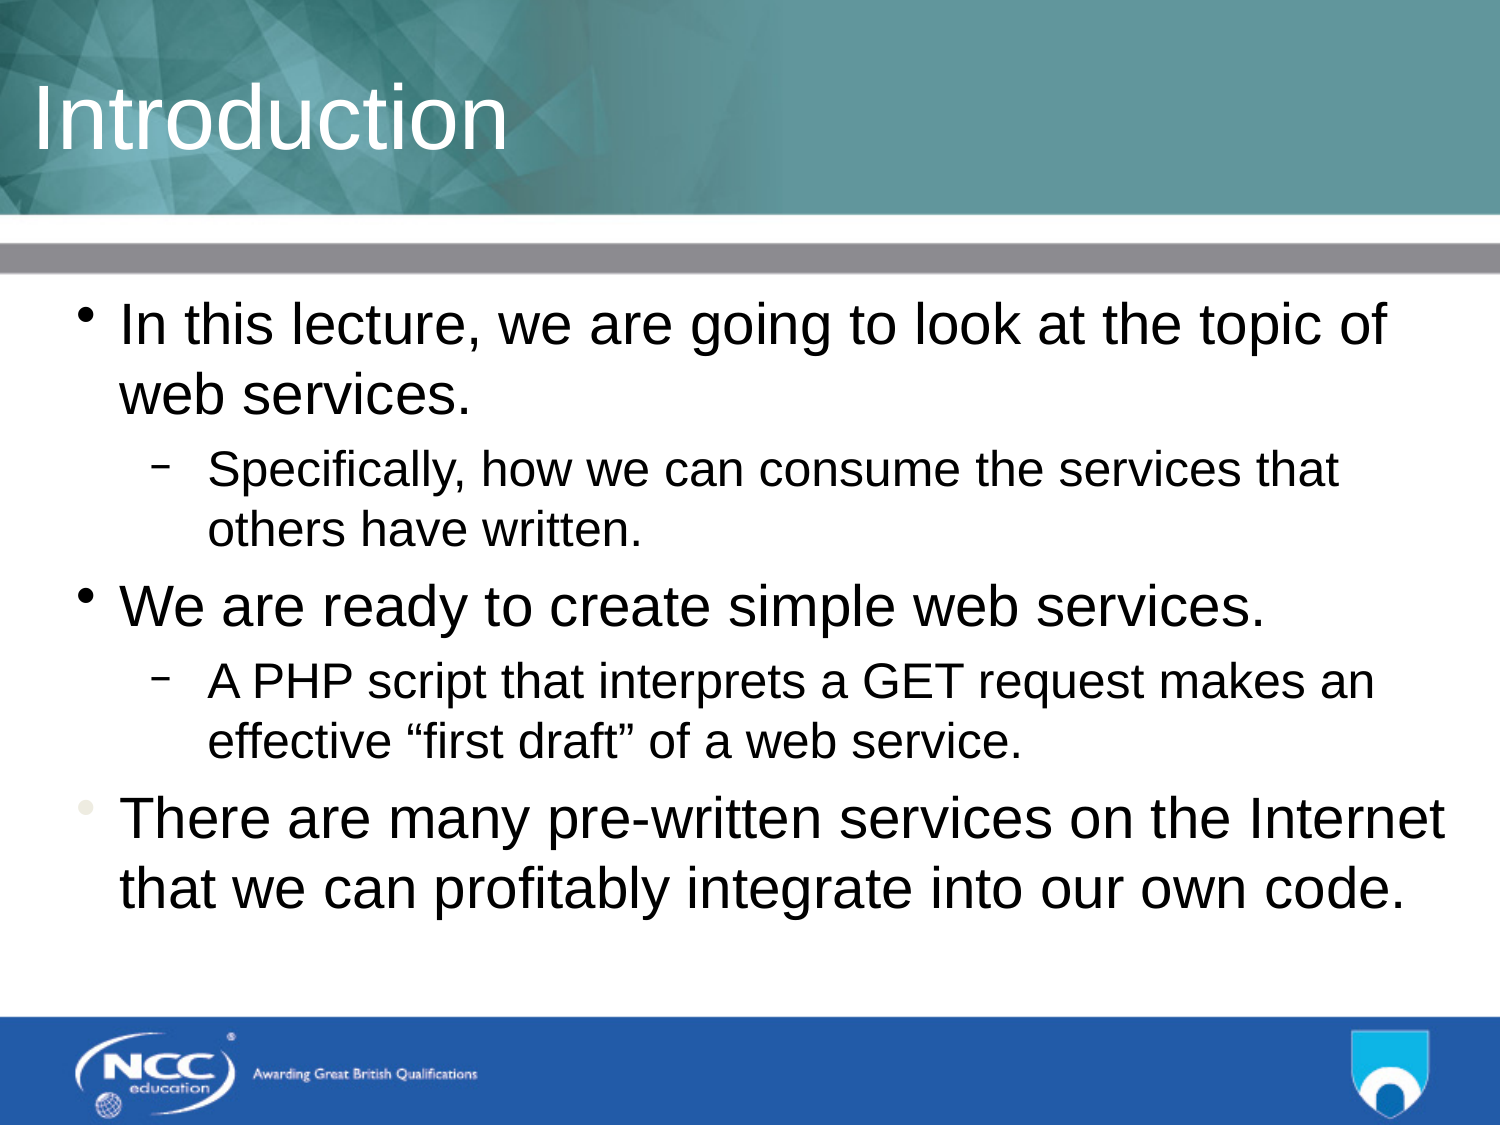

# Introduction
In this lecture, we are going to look at the topic of web services.
Specifically, how we can consume the services that others have written.
We are ready to create simple web services.
A PHP script that interprets a GET request makes an effective “first draft” of a web service.
There are many pre-written services on the Internet that we can profitably integrate into our own code.